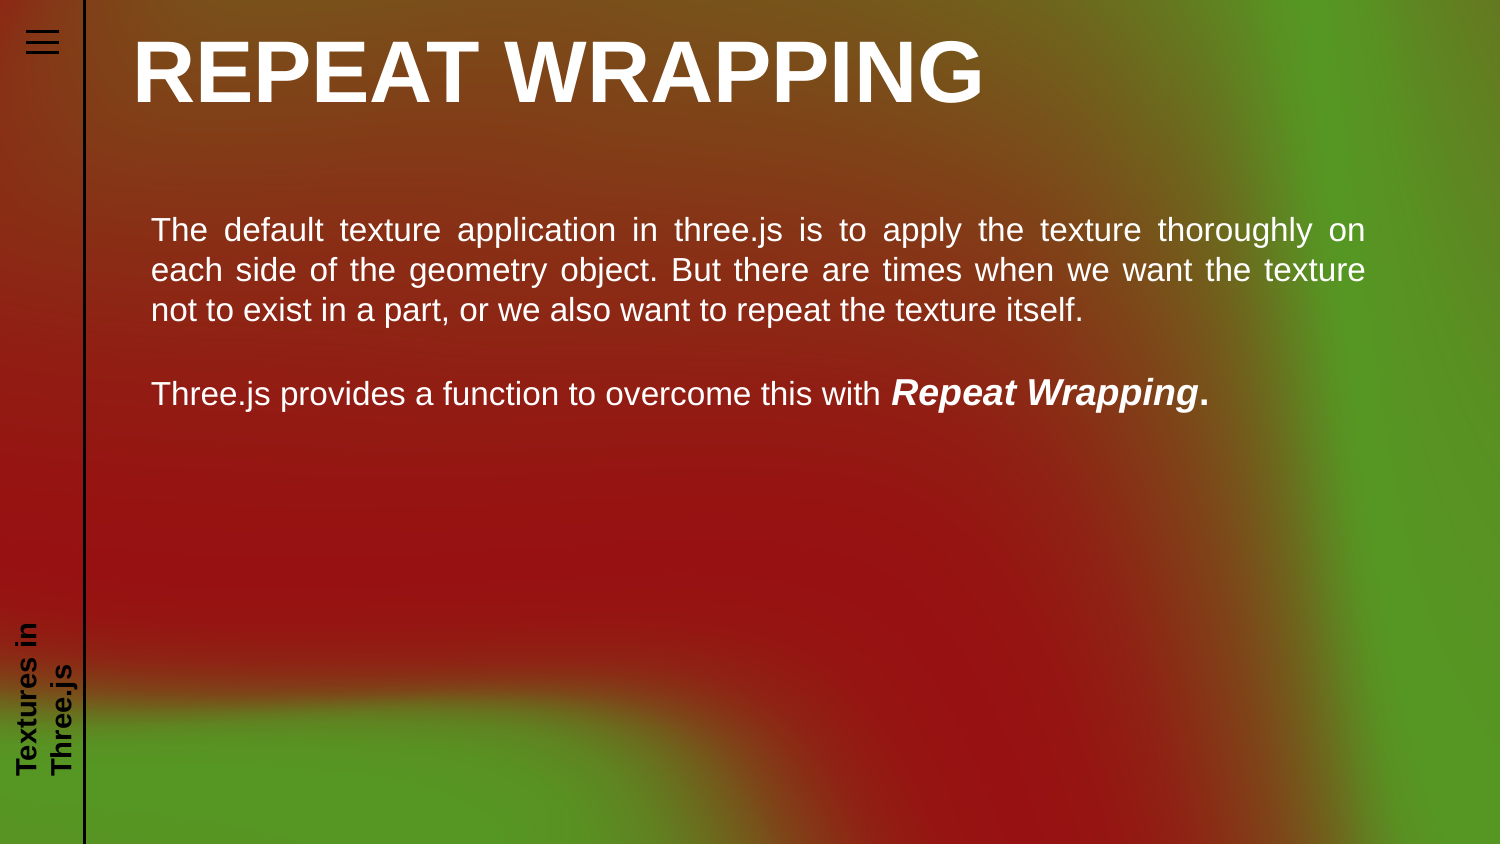

# REPEAT WRAPPING

The default texture application in three.js is to apply the texture thoroughly on each side of the geometry object. But there are times when we want the texture not to exist in a part, or we also want to repeat the texture itself.

Three.js provides a function to overcome this with Repeat Wrapping.